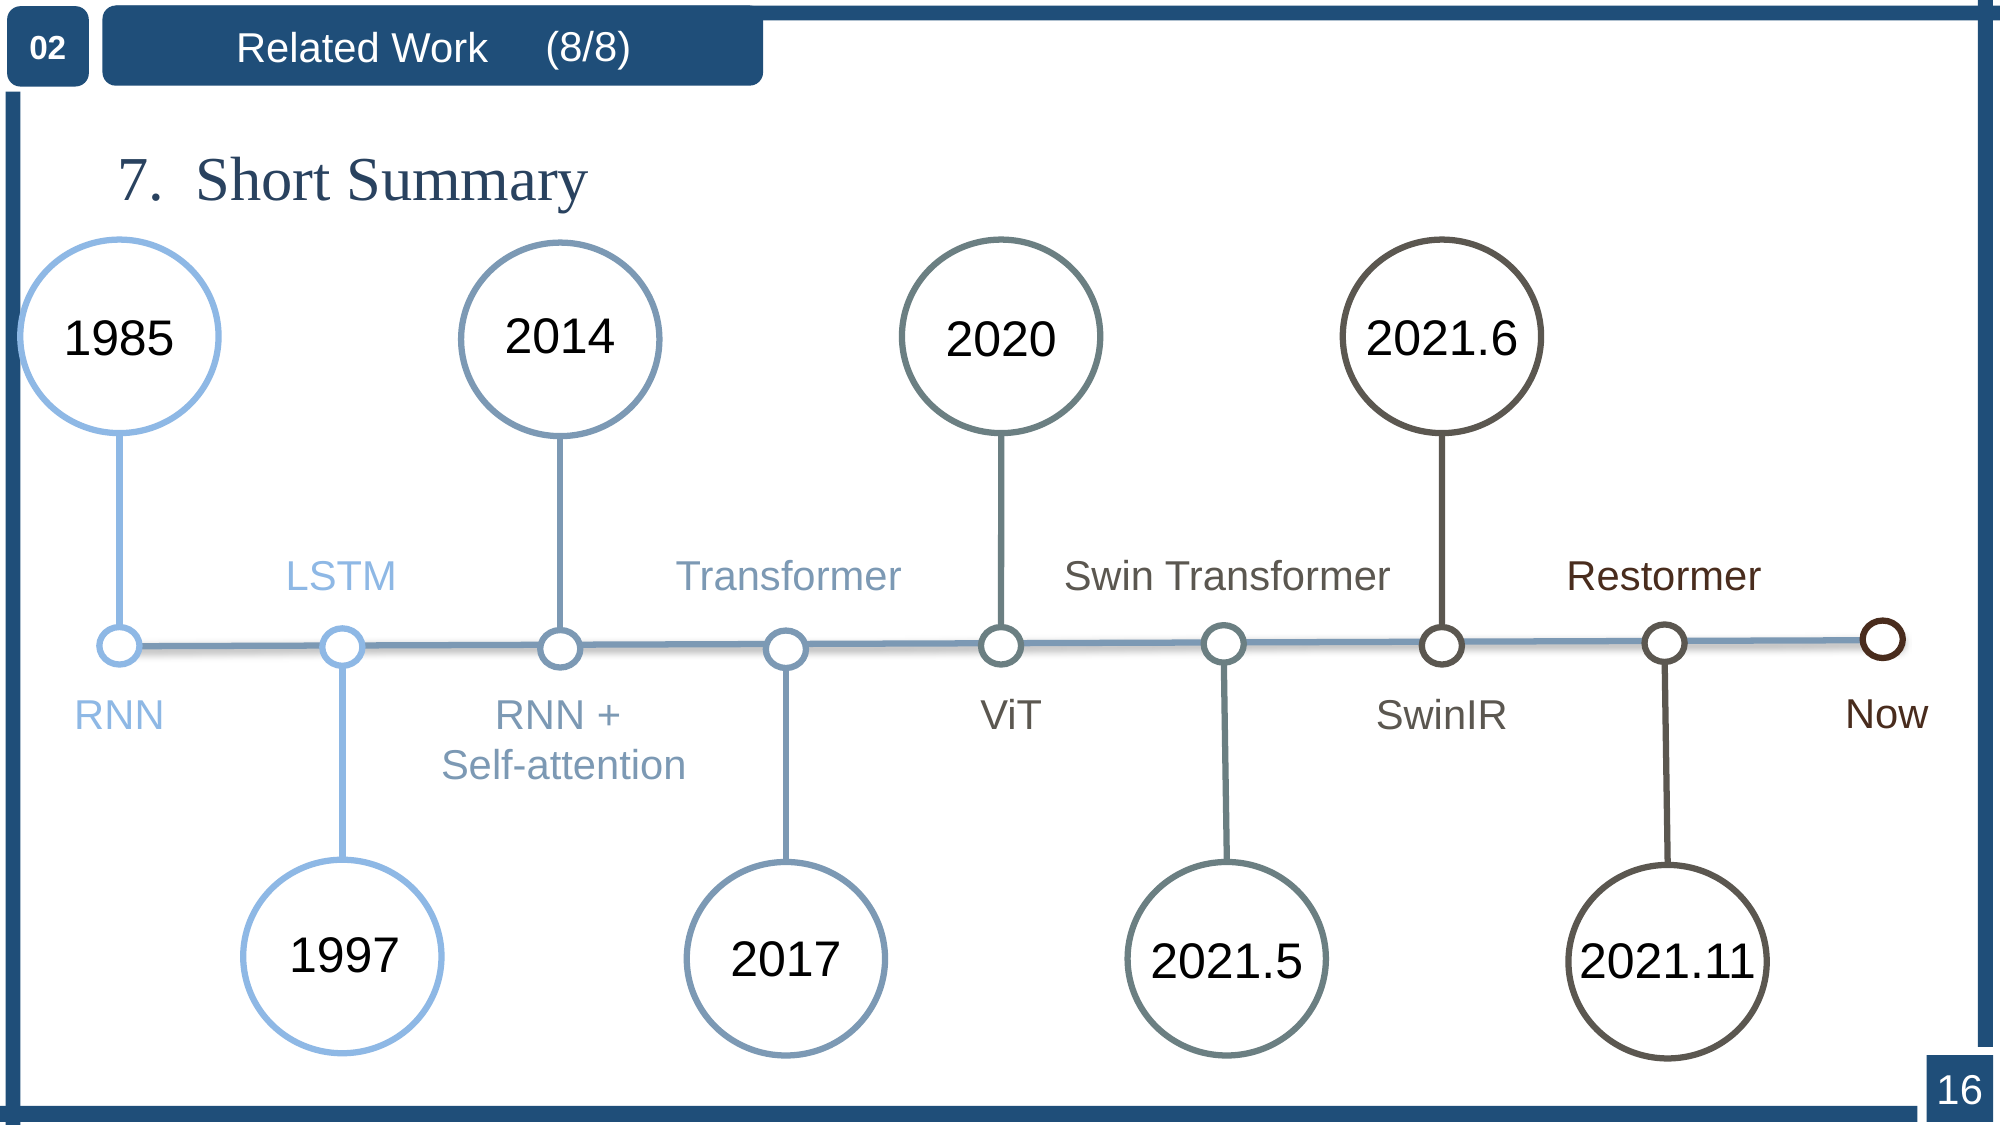

Related Work

02
(8/8)
7.  Short Summary

1985

2020

2021.6

2014

LSTM
Transformer
Swin Transformer
Restormer

2021.11

2021.5

1997

2017
Now
ViT
SwinIR
RNN +
Self-attention
RNN

16